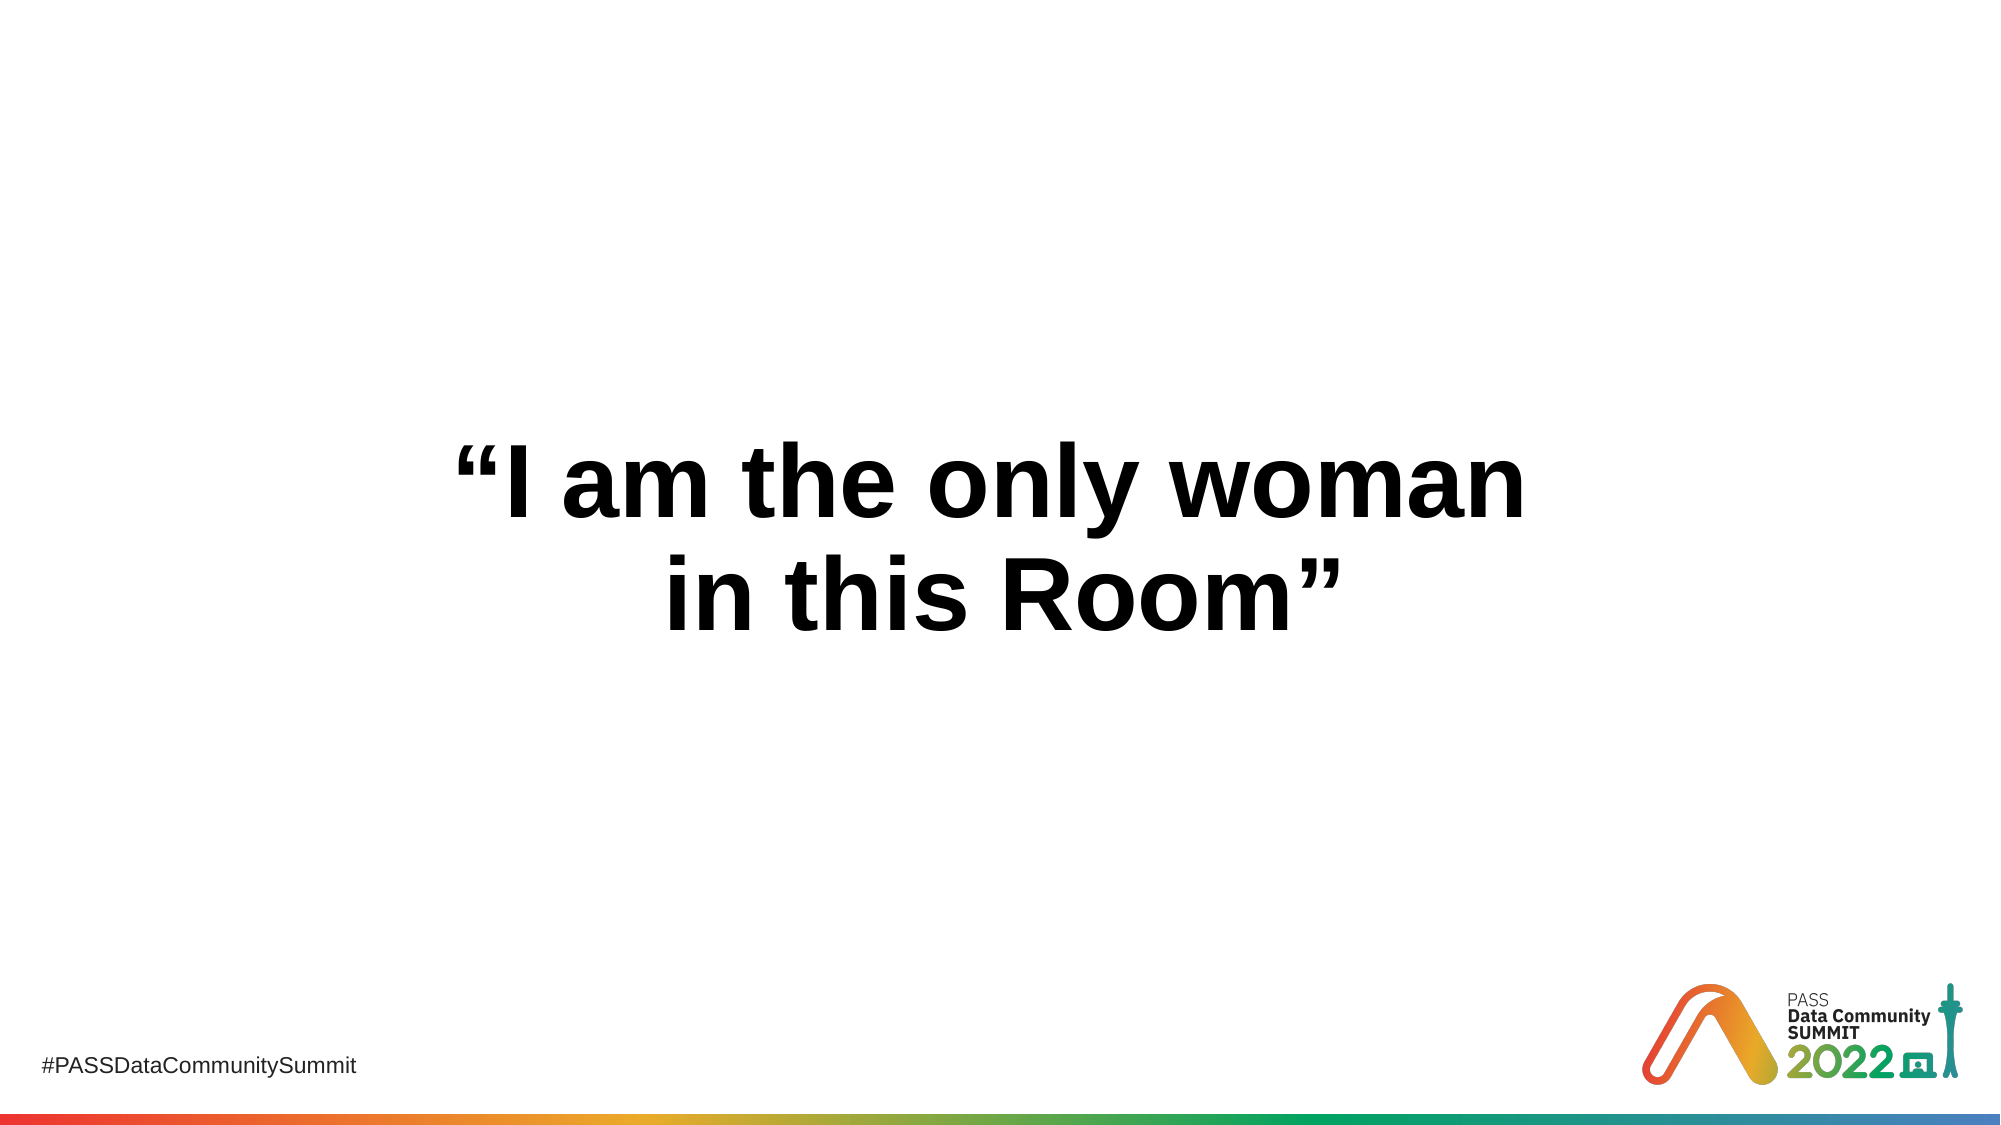

# “I am the only woman in this Room”